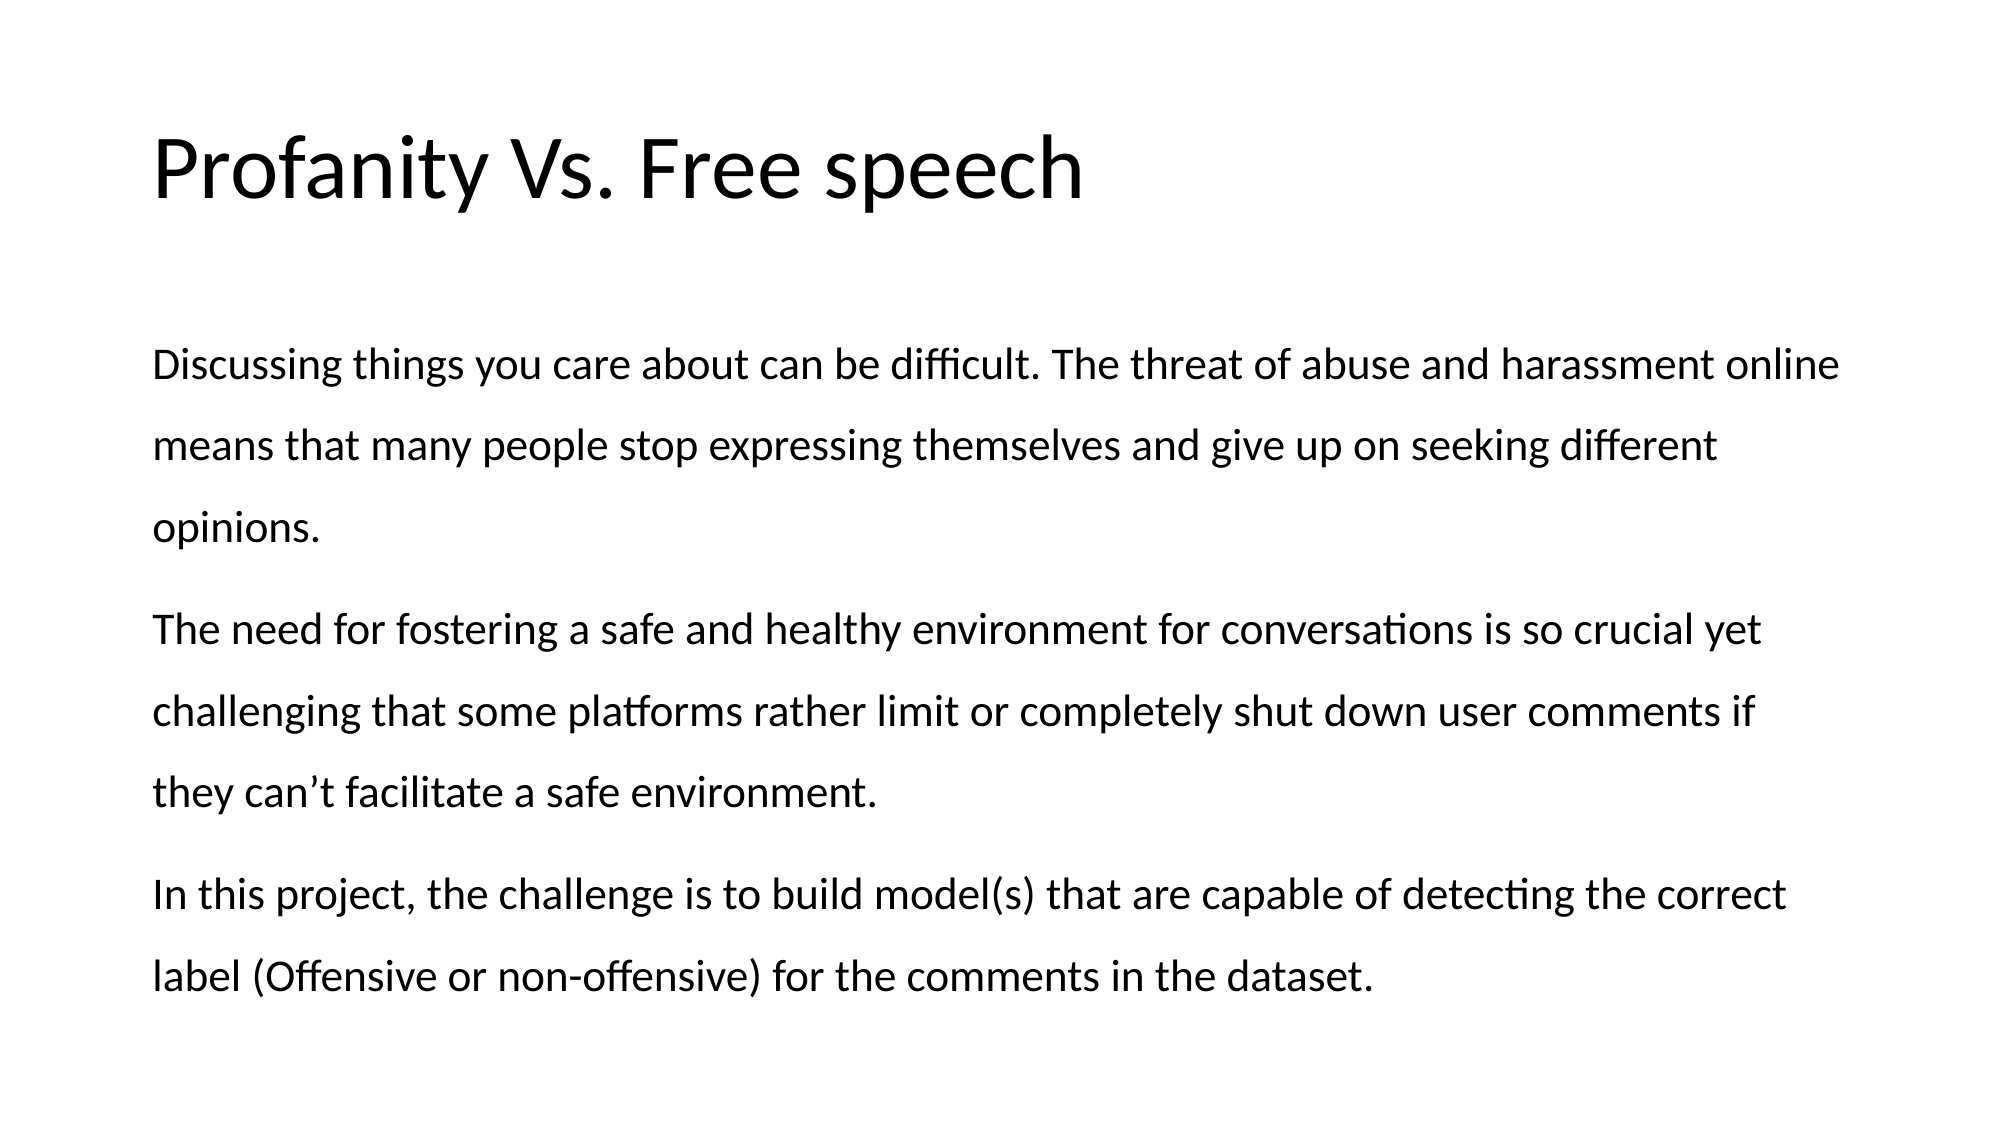

# Profanity Vs. Free speech
Discussing things you care about can be difficult. The threat of abuse and harassment online means that many people stop expressing themselves and give up on seeking different opinions.
The need for fostering a safe and healthy environment for conversations is so crucial yet challenging that some platforms rather limit or completely shut down user comments if they can’t facilitate a safe environment.
In this project, the challenge is to build model(s) that are capable of detecting the correct label (Offensive or non-offensive) for the comments in the dataset.